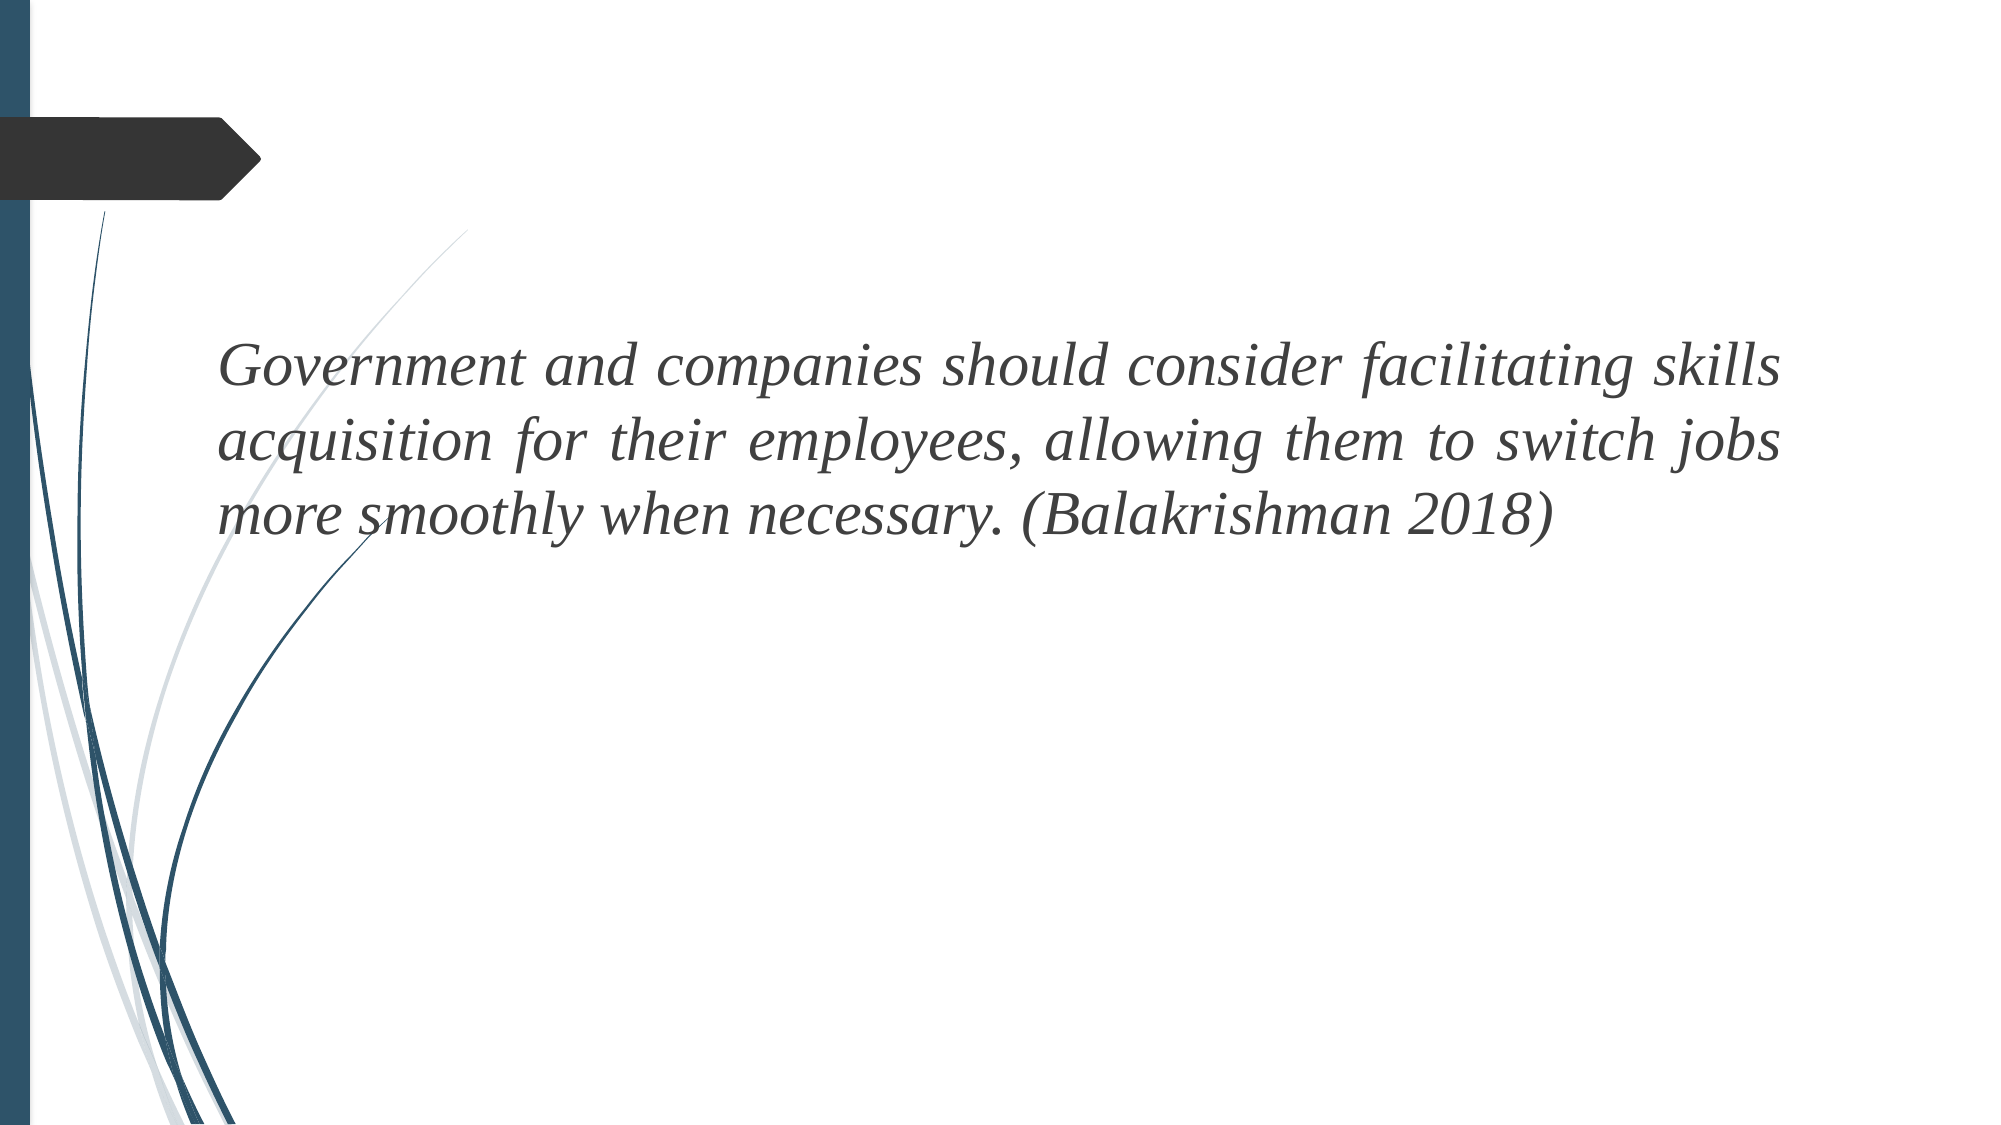

Government and companies should consider facilitating skills acquisition for their employees, allowing them to switch jobs more smoothly when necessary. (Balakrishman 2018)